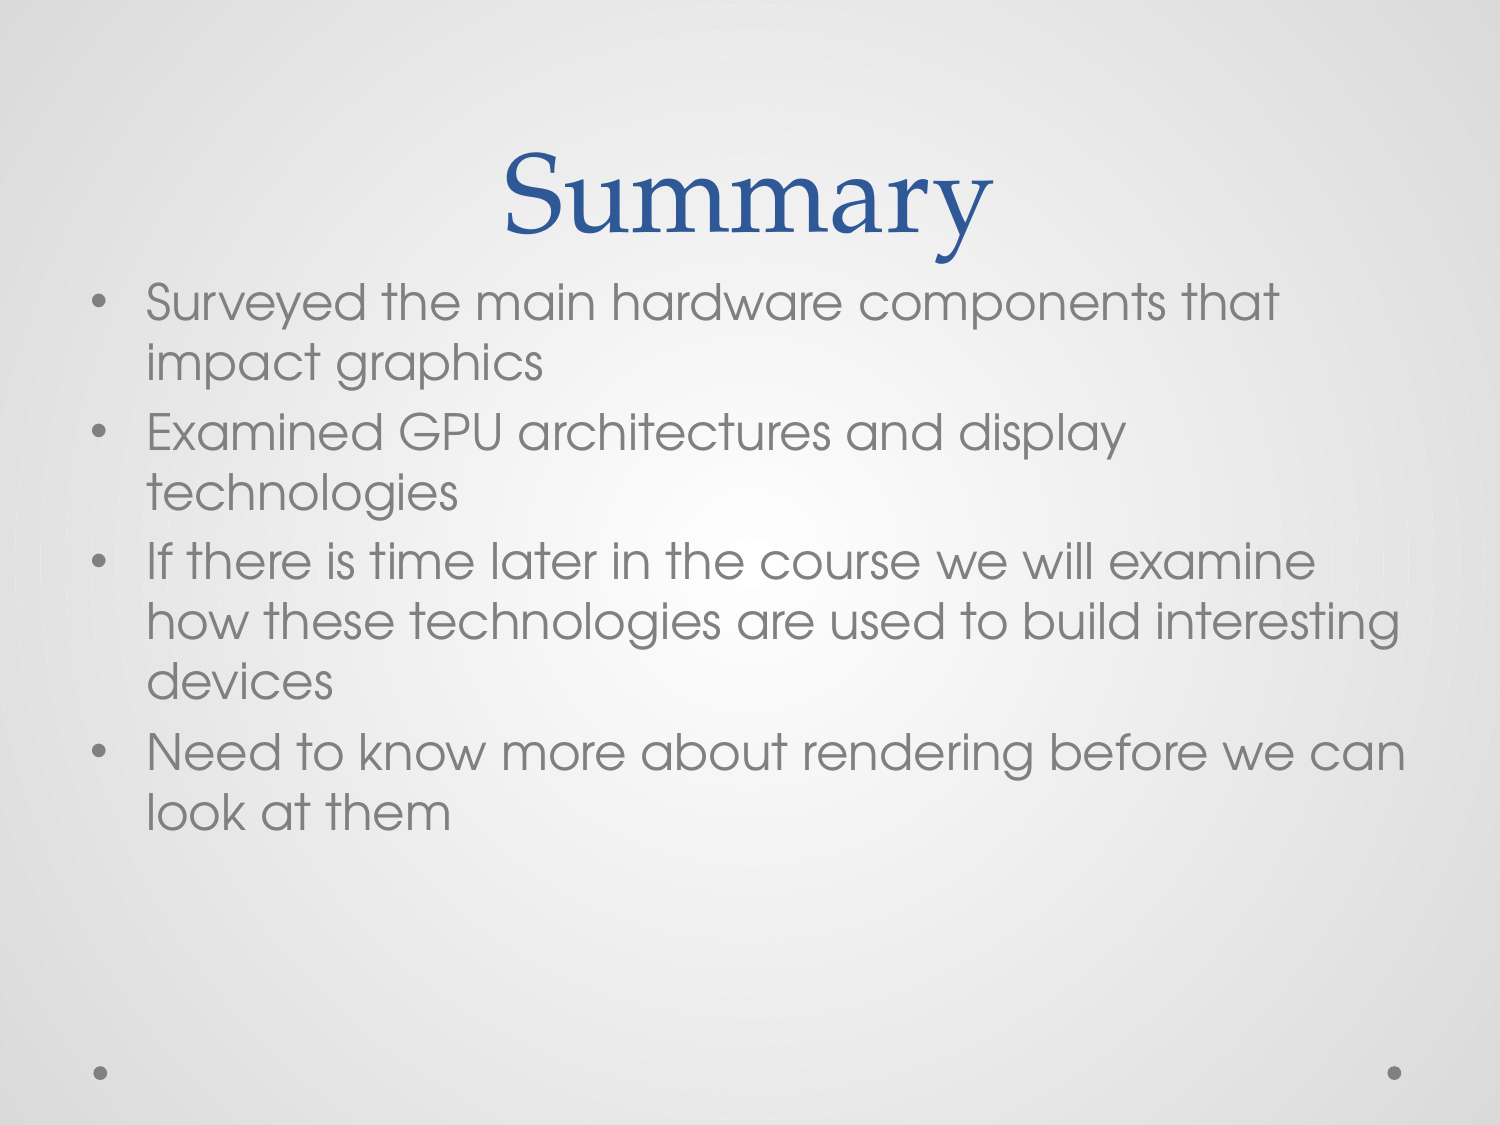

# Summary
Surveyed the main hardware components that impact graphics
Examined GPU architectures and display technologies
If there is time later in the course we will examine how these technologies are used to build interesting devices
Need to know more about rendering before we can look at them